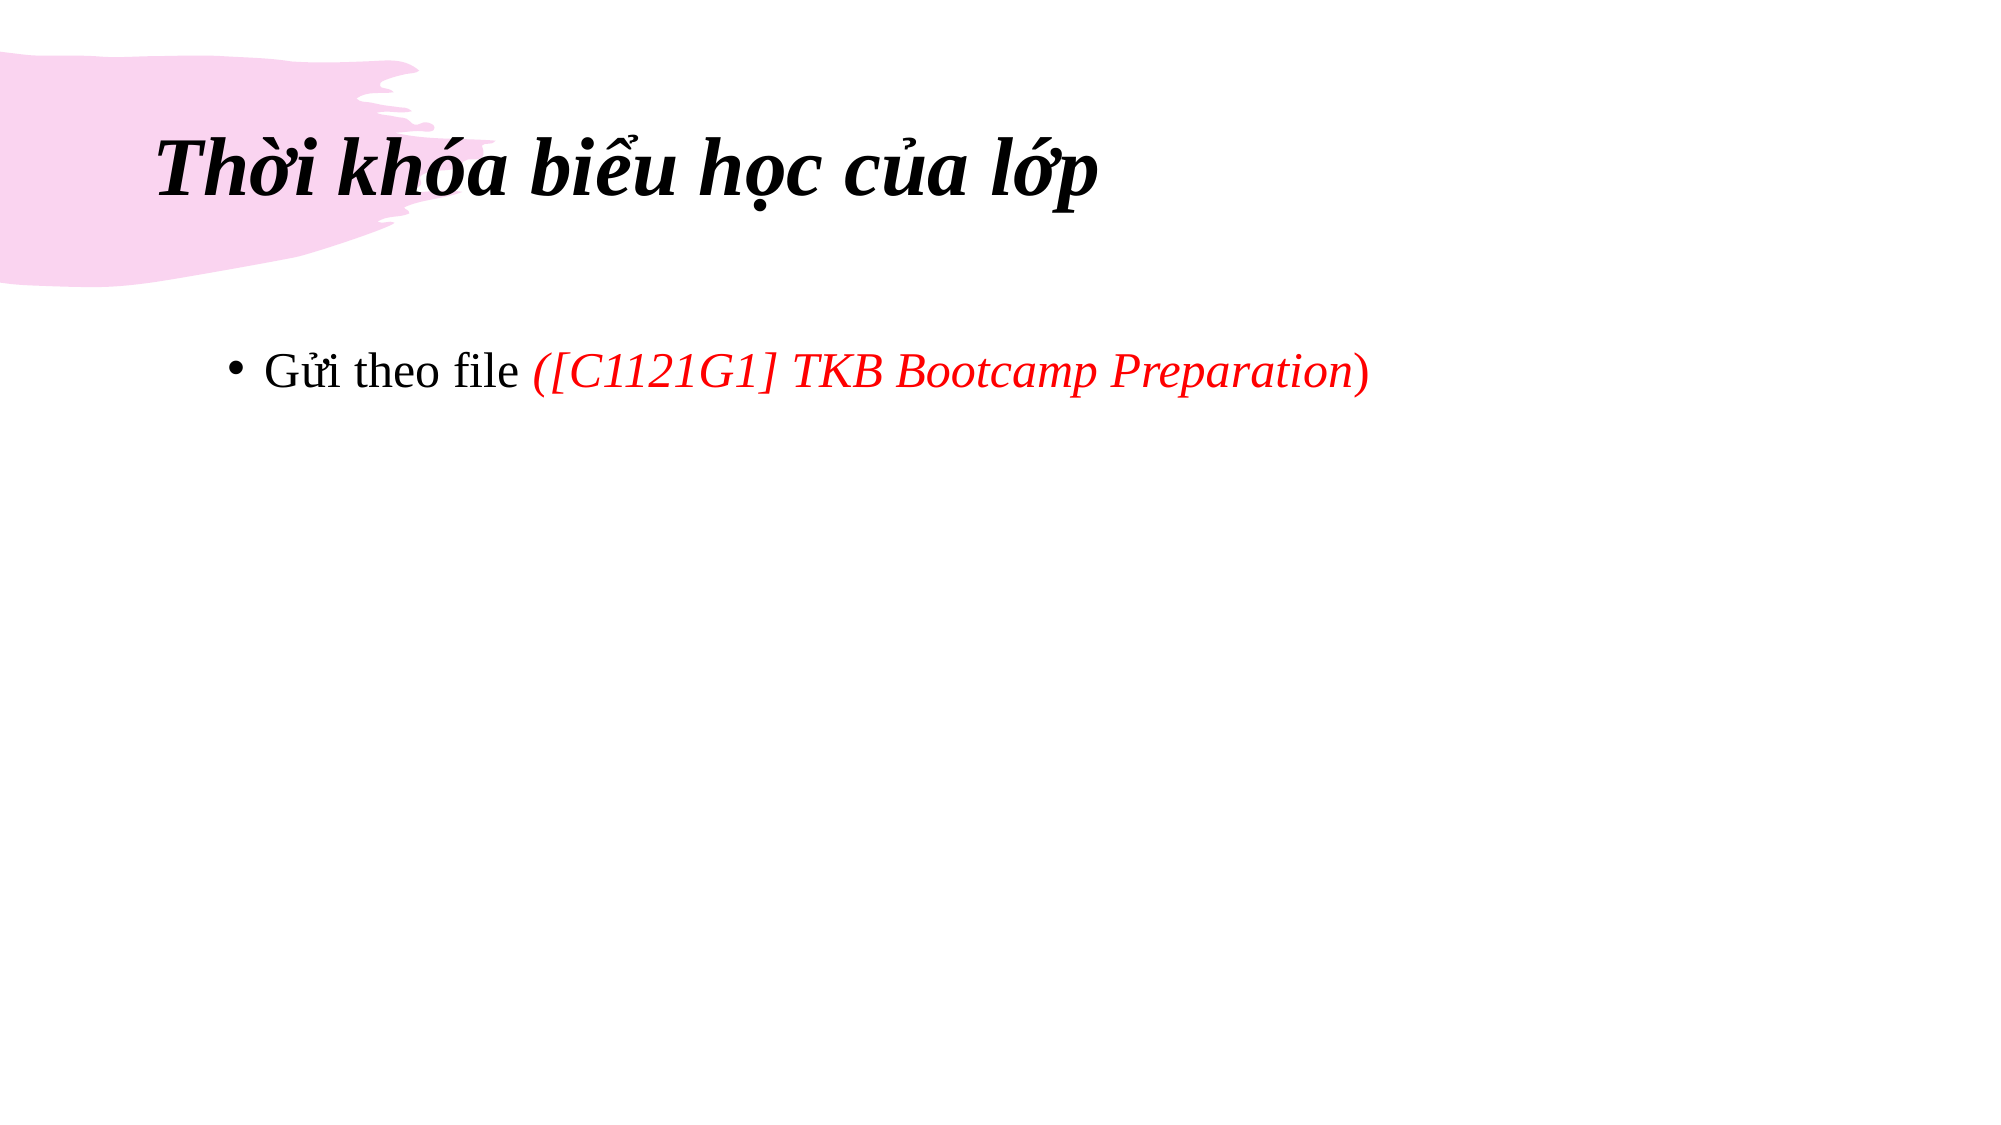

# Thời khóa biểu học của lớp
Gửi theo file ([C1121G1] TKB Bootcamp Preparation)